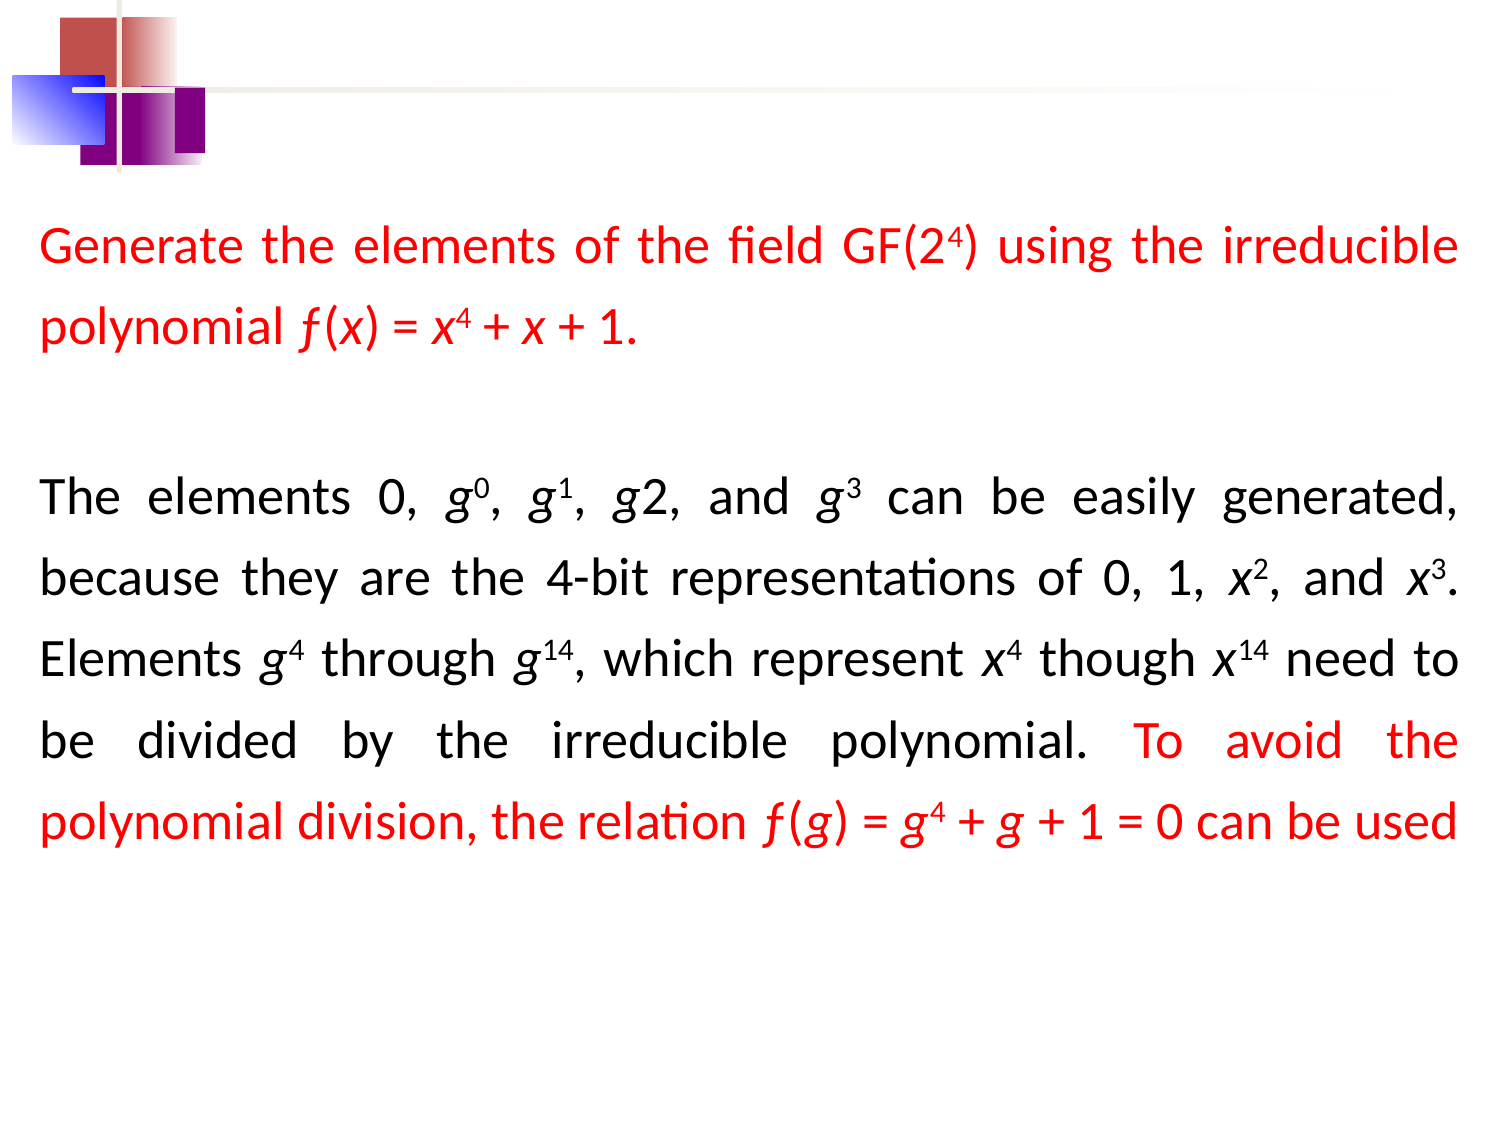

Generate the elements of the field GF(24) using the irreducible polynomial ƒ(x) = x4 + x + 1.
The elements 0, g0, g1, g2, and g3 can be easily generated, because they are the 4-bit representations of 0, 1, x2, and x3. Elements g4 through g14, which represent x4 though x14 need to be divided by the irreducible polynomial. To avoid the polynomial division, the relation ƒ(g) = g4 + g + 1 = 0 can be used